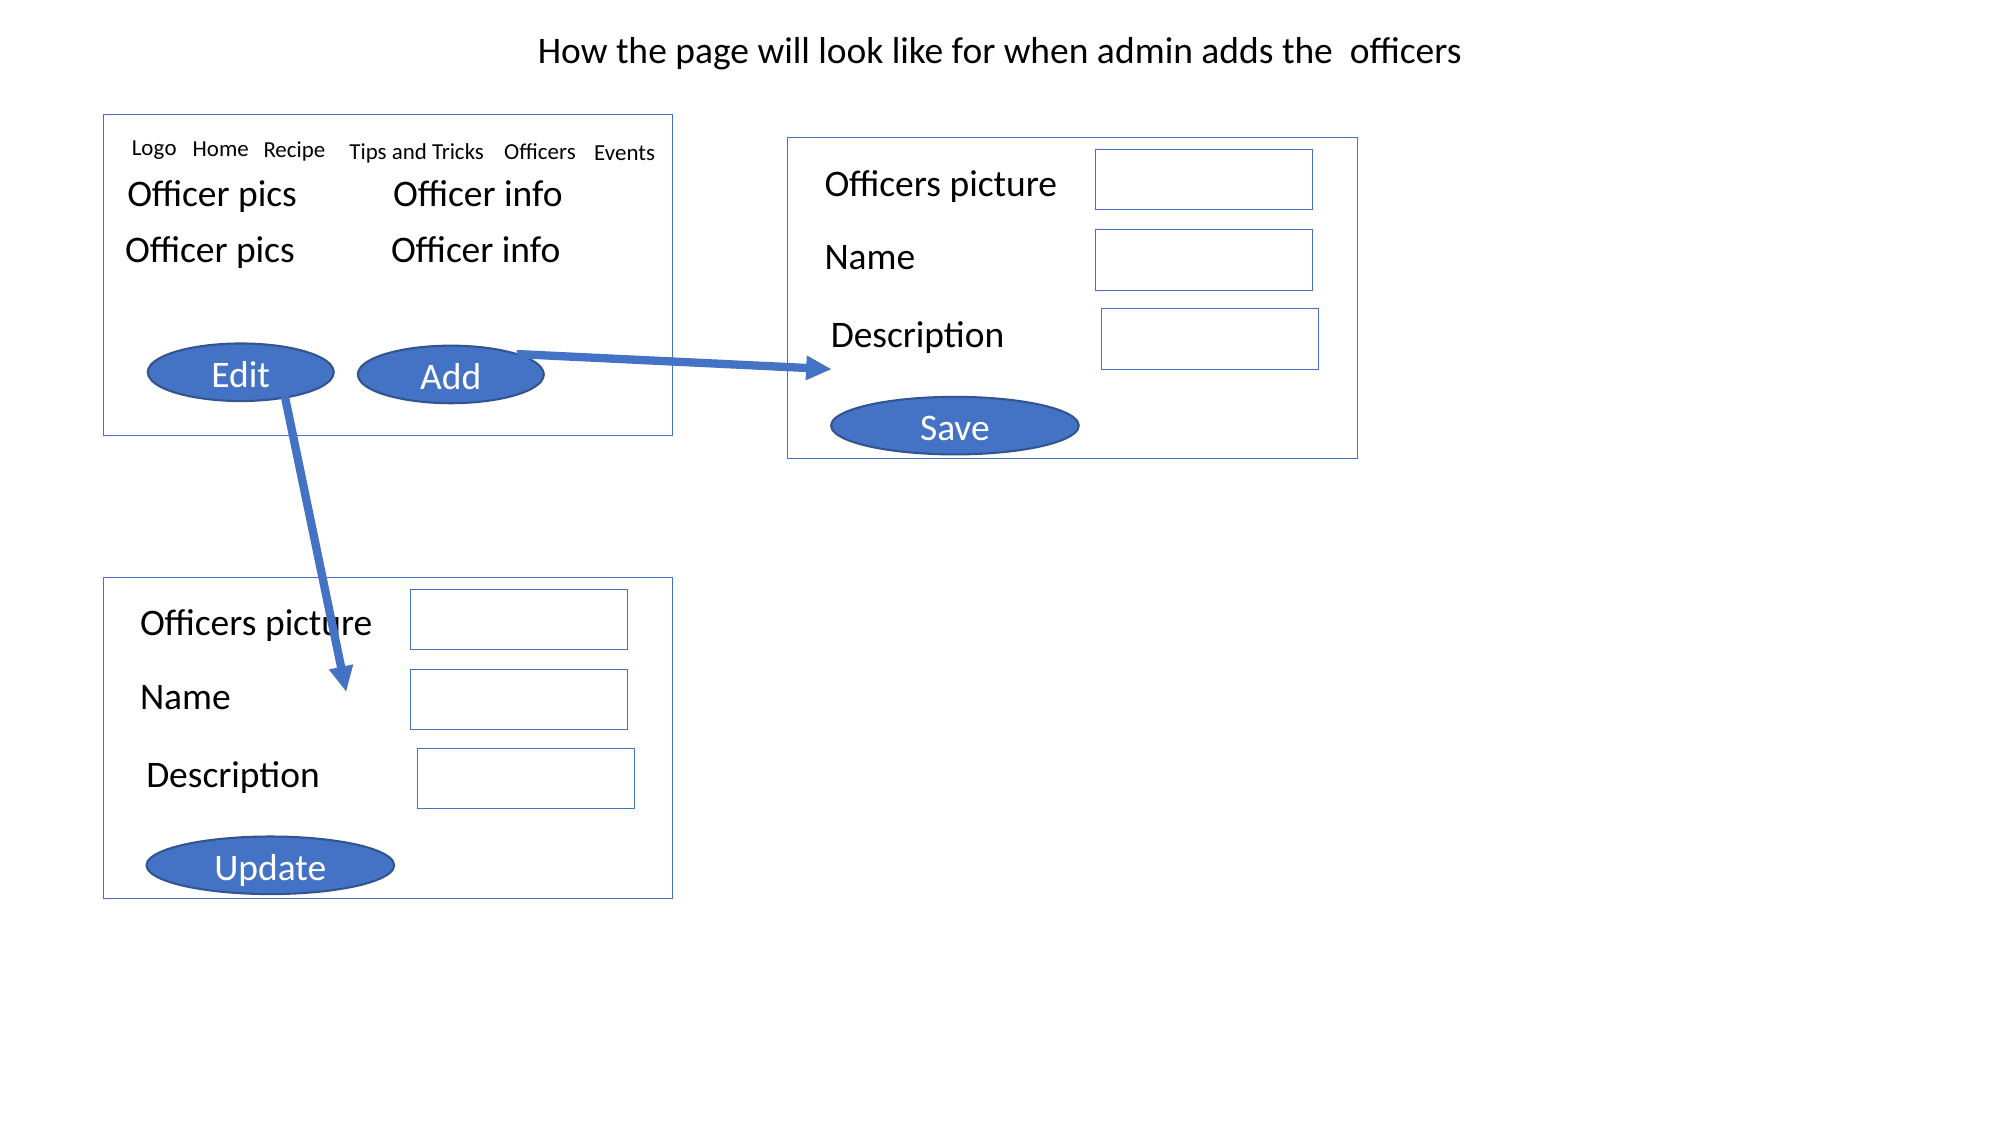

How the page will look like for when admin adds the  officers

Logo
Home
Recipe
Tips and Tricks
Officers
Events

Officers picture
Officer pics
Officer info

Officer pics
Officer info
Name

Description

Edit
Add
Save

Officers picture
Name

Description

Update